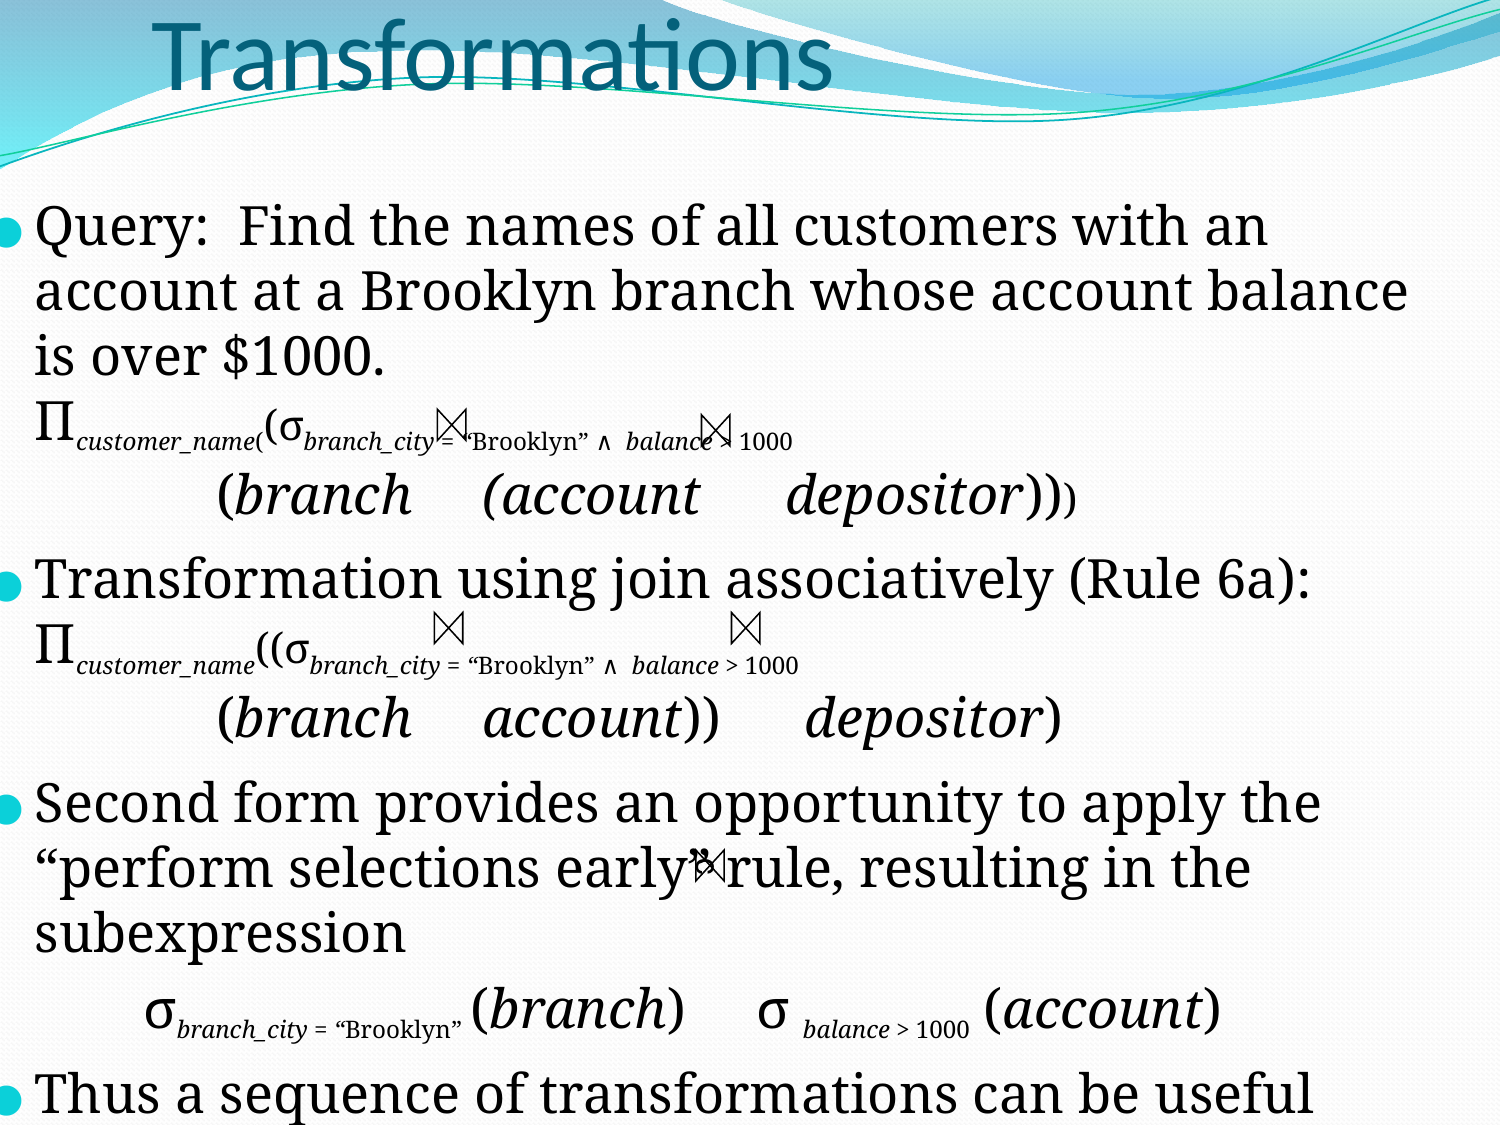

# Example with Multiple Transformations
Query:  Find the names of all customers with an account at a Brooklyn branch whose account balance is over $1000.
Πcustomer_name((σbranch_city = “Brooklyn” ∧  balance > 1000
                      (branch     (account      depositor)))
Transformation using join associatively (Rule 6a):
Πcustomer_name((σbranch_city = “Brooklyn” ∧  balance > 1000
                      (branch     account))      depositor)
Second form provides an opportunity to apply the “perform selections early” rule, resulting in the subexpression
           σbranch_city = “Brooklyn” (branch)     σ balance > 1000 (account)
Thus a sequence of transformations can be useful

c